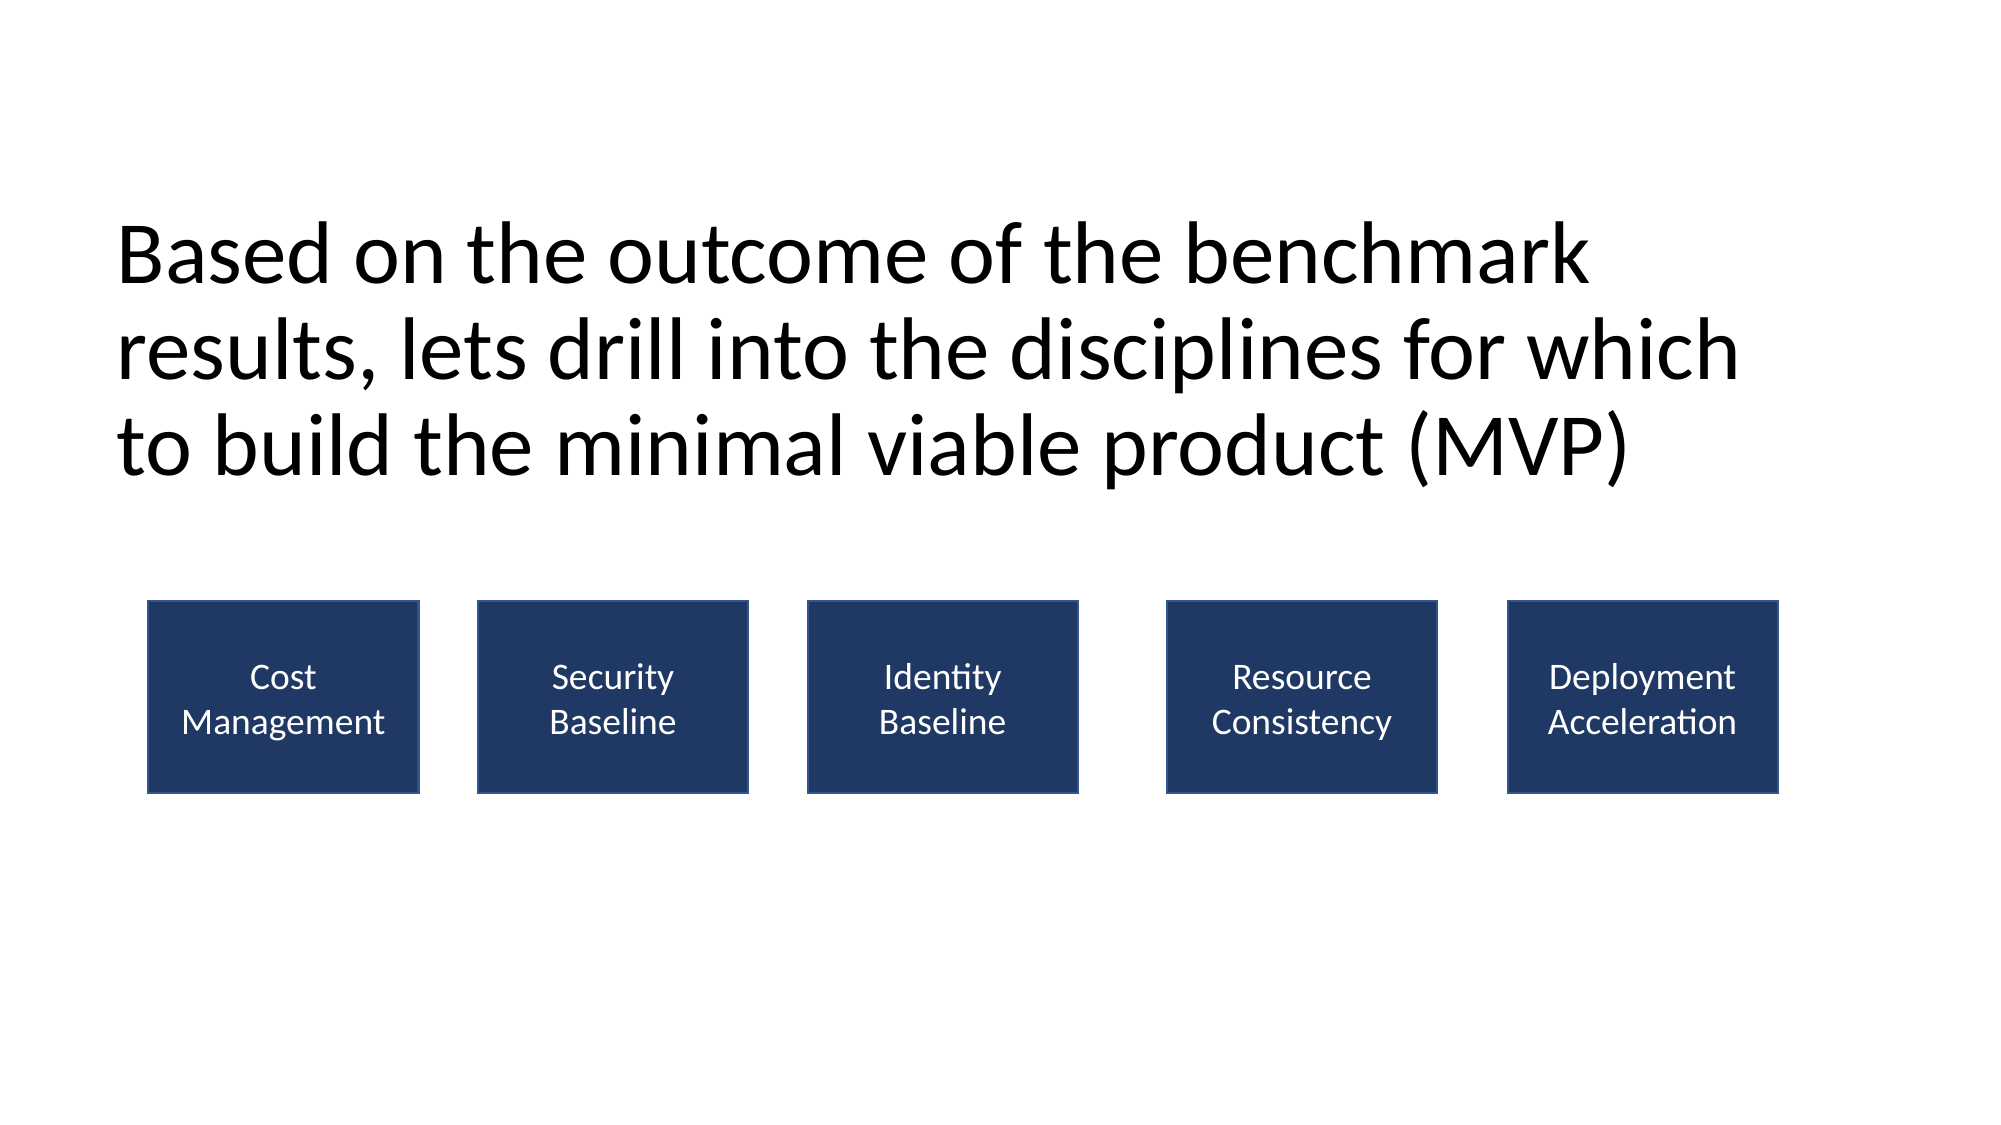

# Based on the outcome of the benchmark results, lets drill into the disciplines for which to build the minimal viable product (MVP)
Cost Management
Security Baseline
Identity Baseline
Resource Consistency
Deployment Acceleration